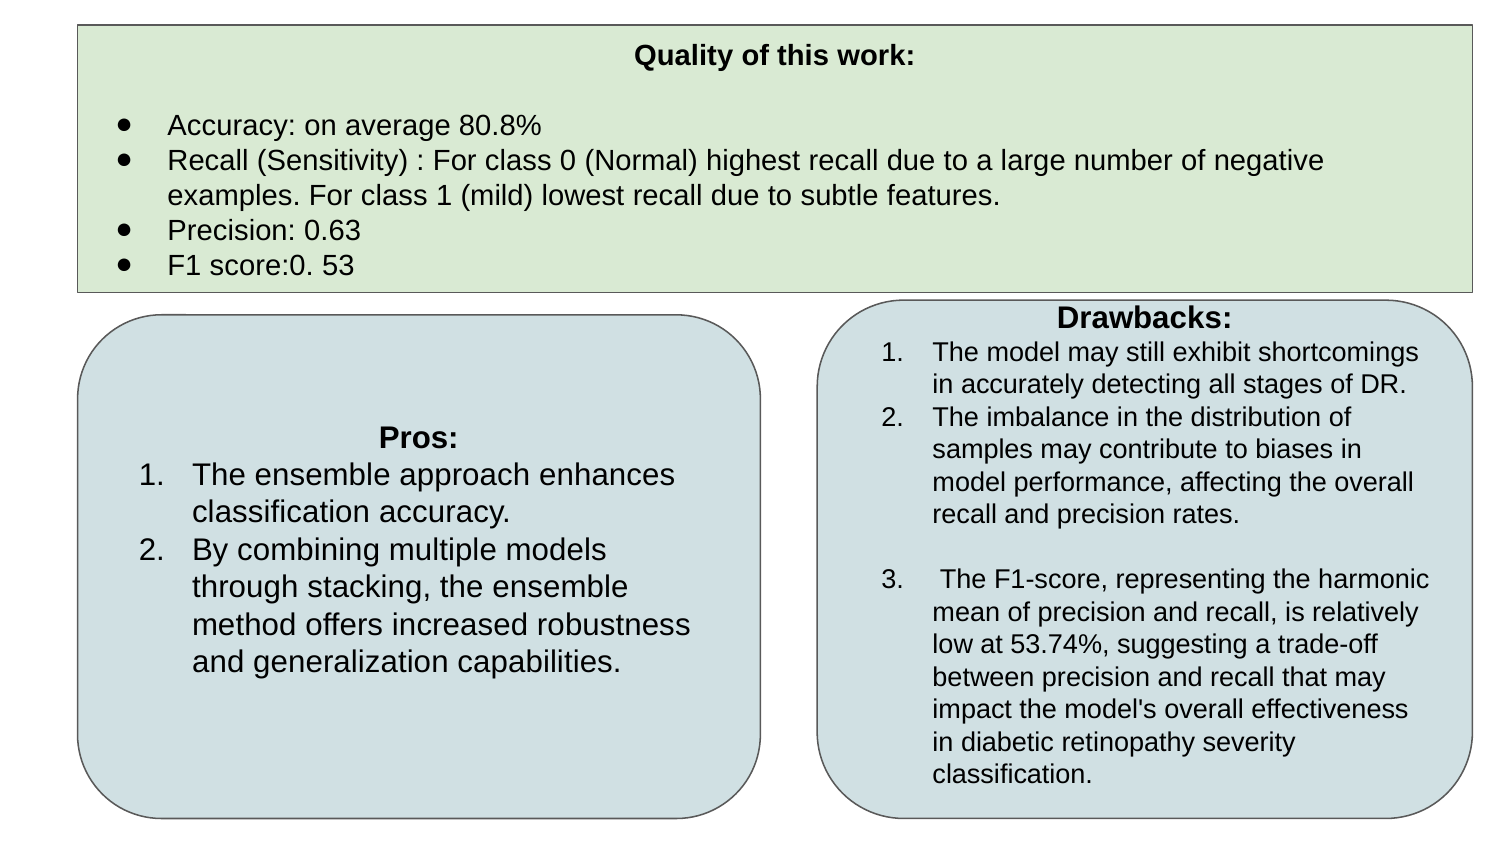

Quality of this work:

Accuracy: on average 80.8%
Recall (Sensitivity) : For class 0 (Normal) highest recall due to a large number of negative examples. For class 1 (mild) lowest recall due to subtle features.
Precision: 0.63
F1 score:0. 53
Drawbacks:
The model may still exhibit shortcomings in accurately detecting all stages of DR.
The imbalance in the distribution of samples may contribute to biases in model performance, affecting the overall recall and precision rates.

 The F1-score, representing the harmonic mean of precision and recall, is relatively low at 53.74%, suggesting a trade-off between precision and recall that may impact the model's overall effectiveness in diabetic retinopathy severity classification.

Pros:
The ensemble approach enhances classification accuracy.
By combining multiple models through stacking, the ensemble method offers increased robustness and generalization capabilities.